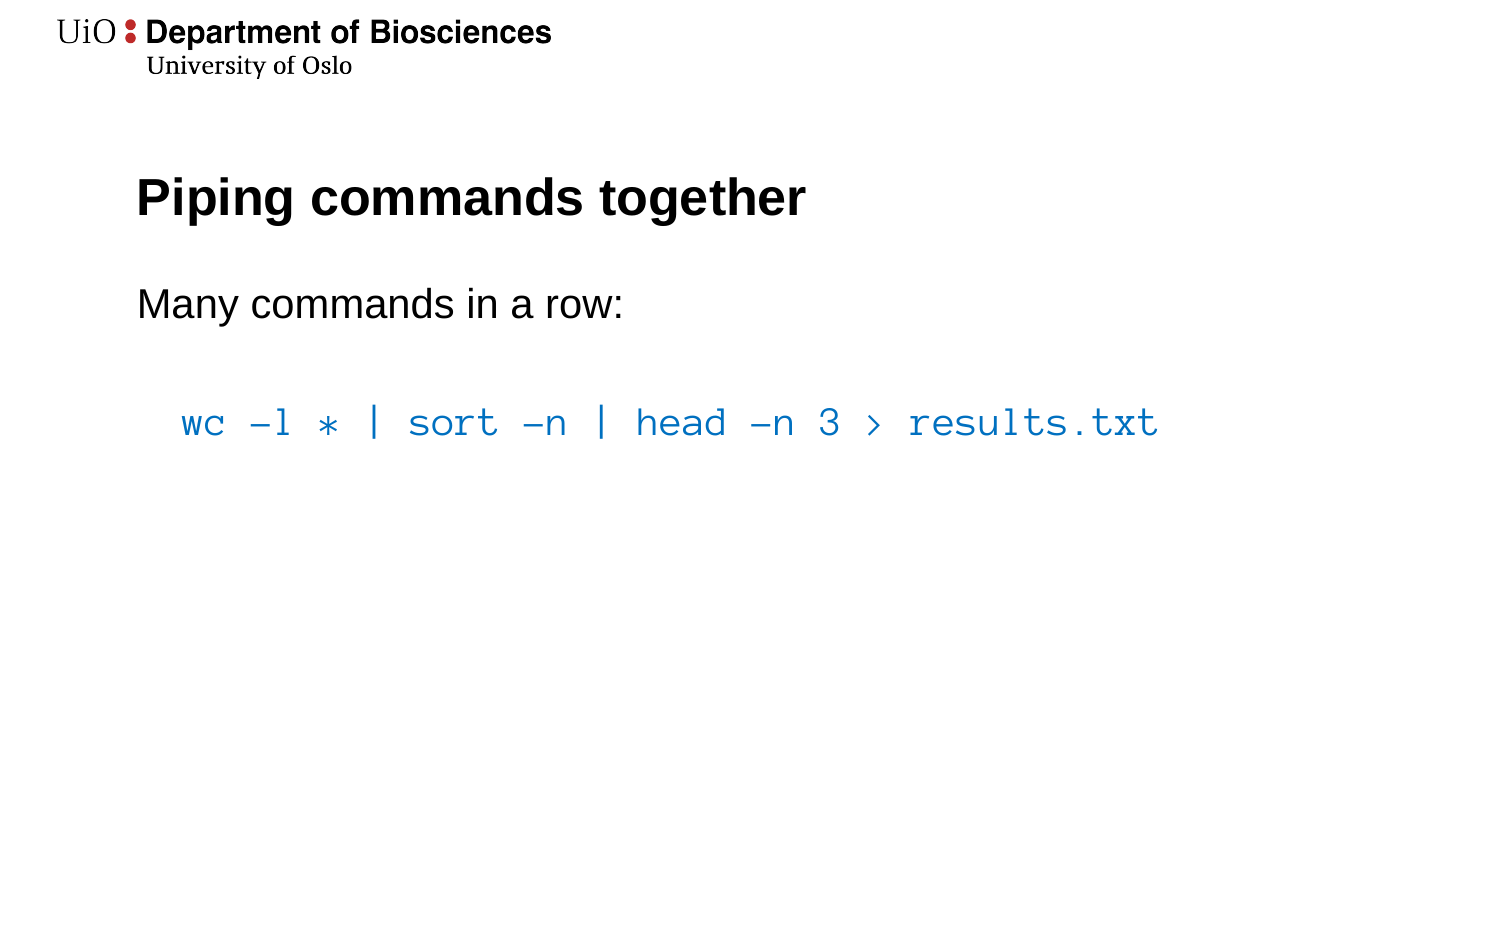

# Piping commands together
Many commands in a row:

  wc -l * | sort -n | head -n 3 > results.txt